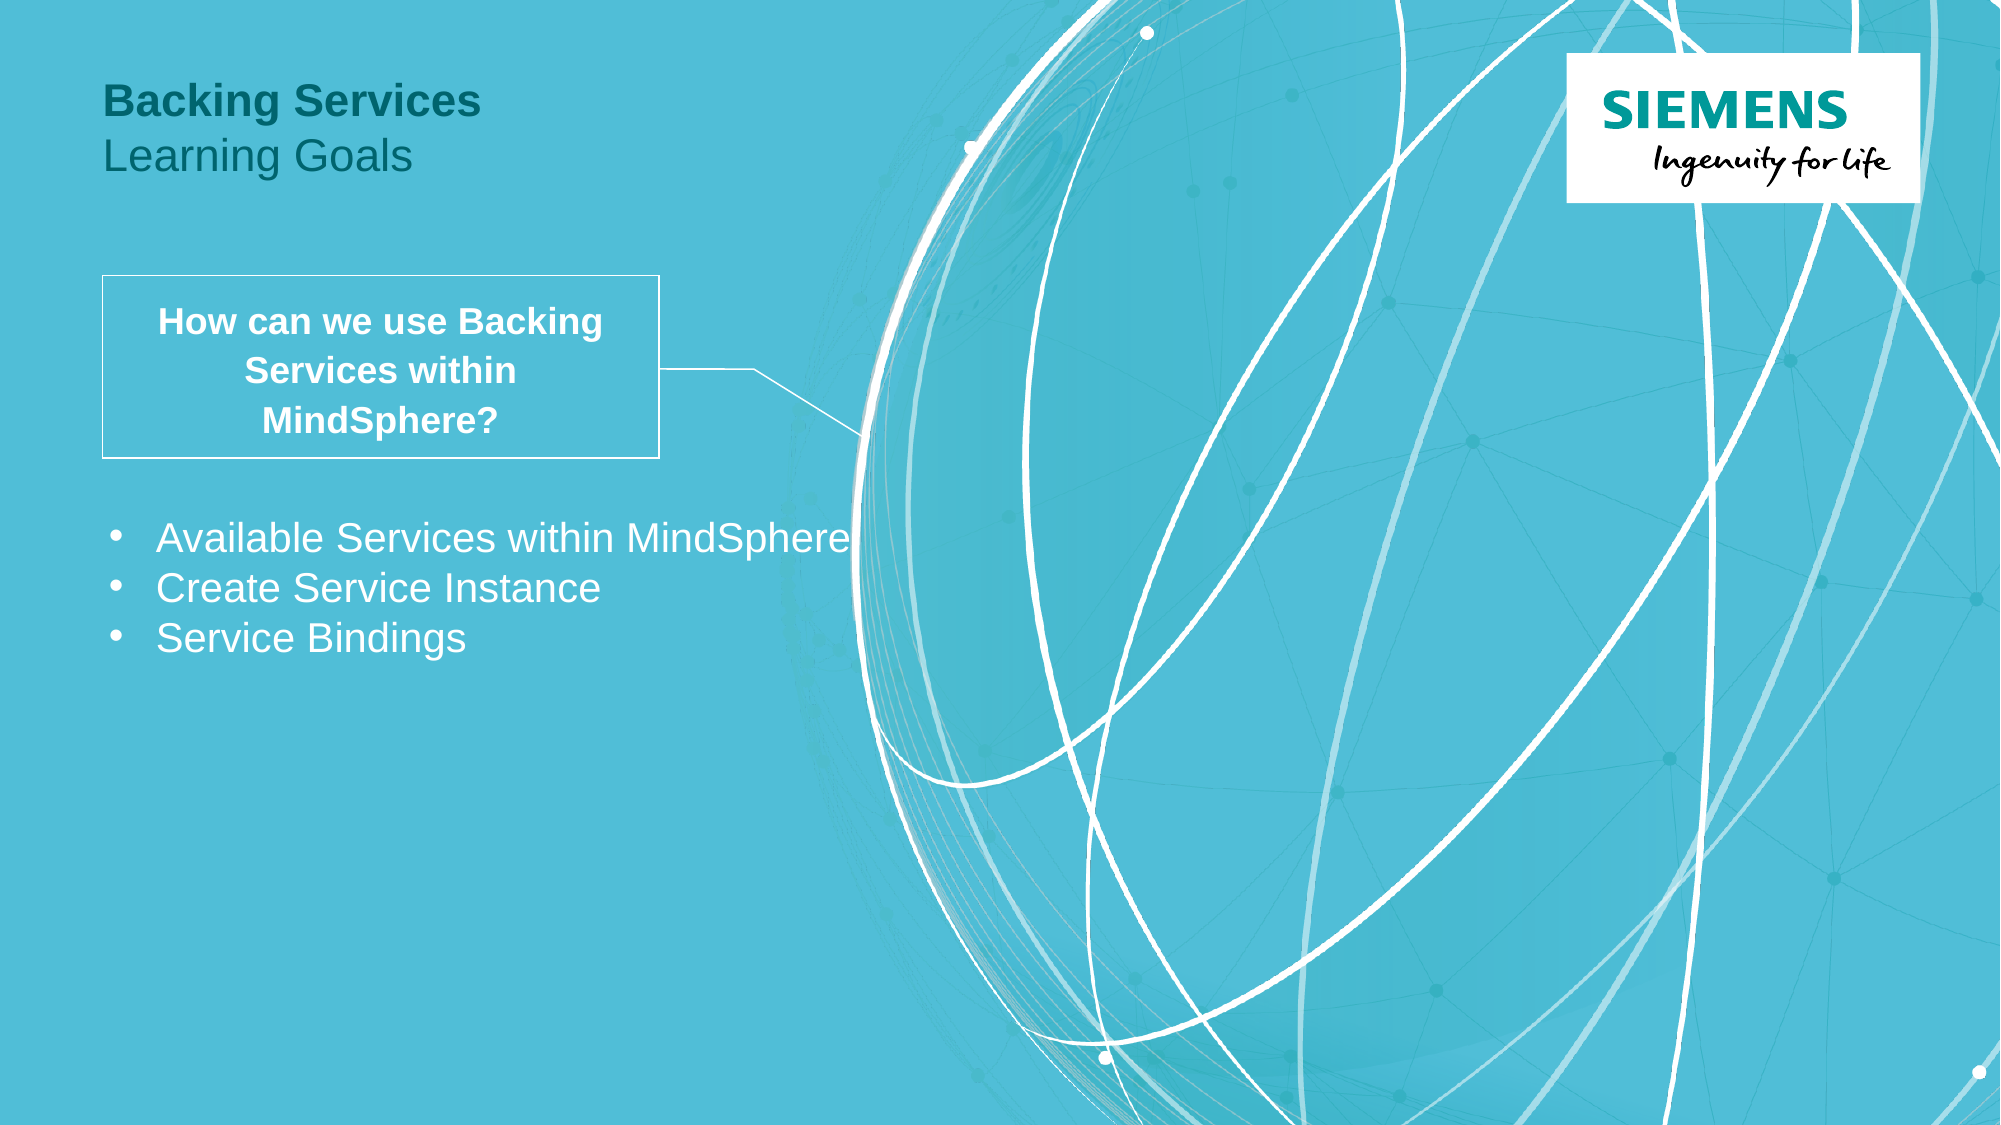

# Backing Services Learning Goals
How can we use Backing Services within MindSphere?
Available Services within MindSphere
Create Service Instance
Service Bindings